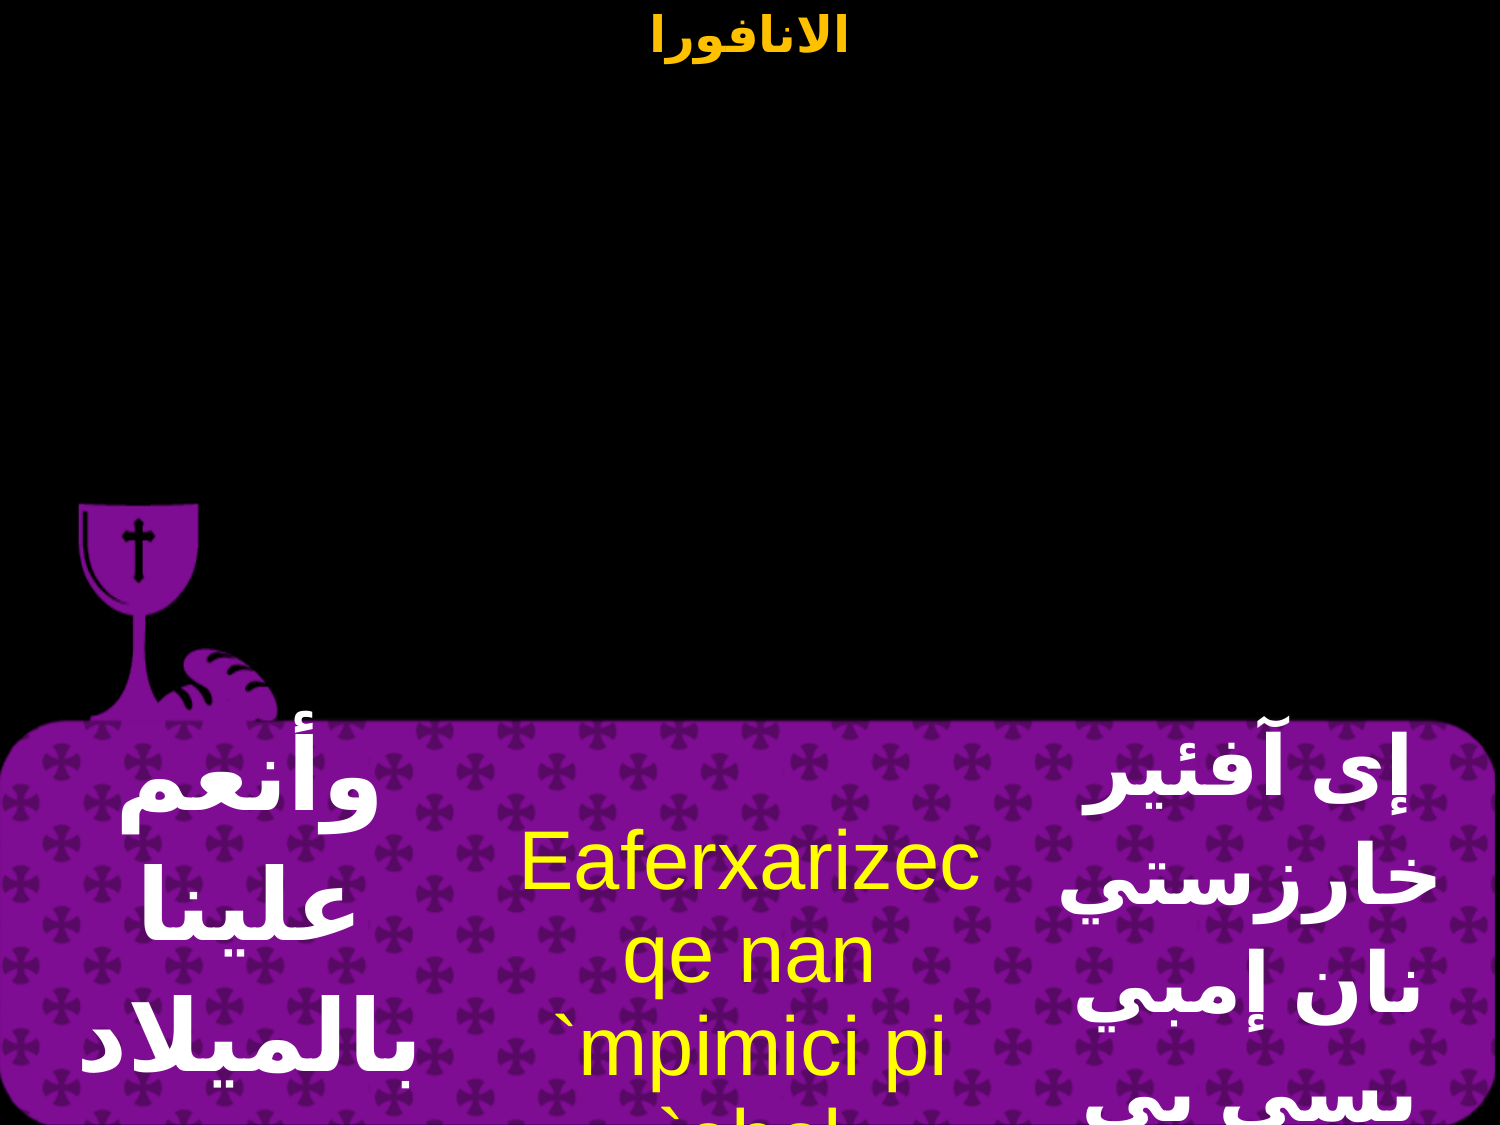

| وأنعم علينا بالميلاد الذي من فوق | Eaferxarizecqe nan `mpimici pi `ebol `m`p]wi | إى آفئير خارزستي نان إمبي يسي بي إيفول إم إبشوي |
| --- | --- | --- |